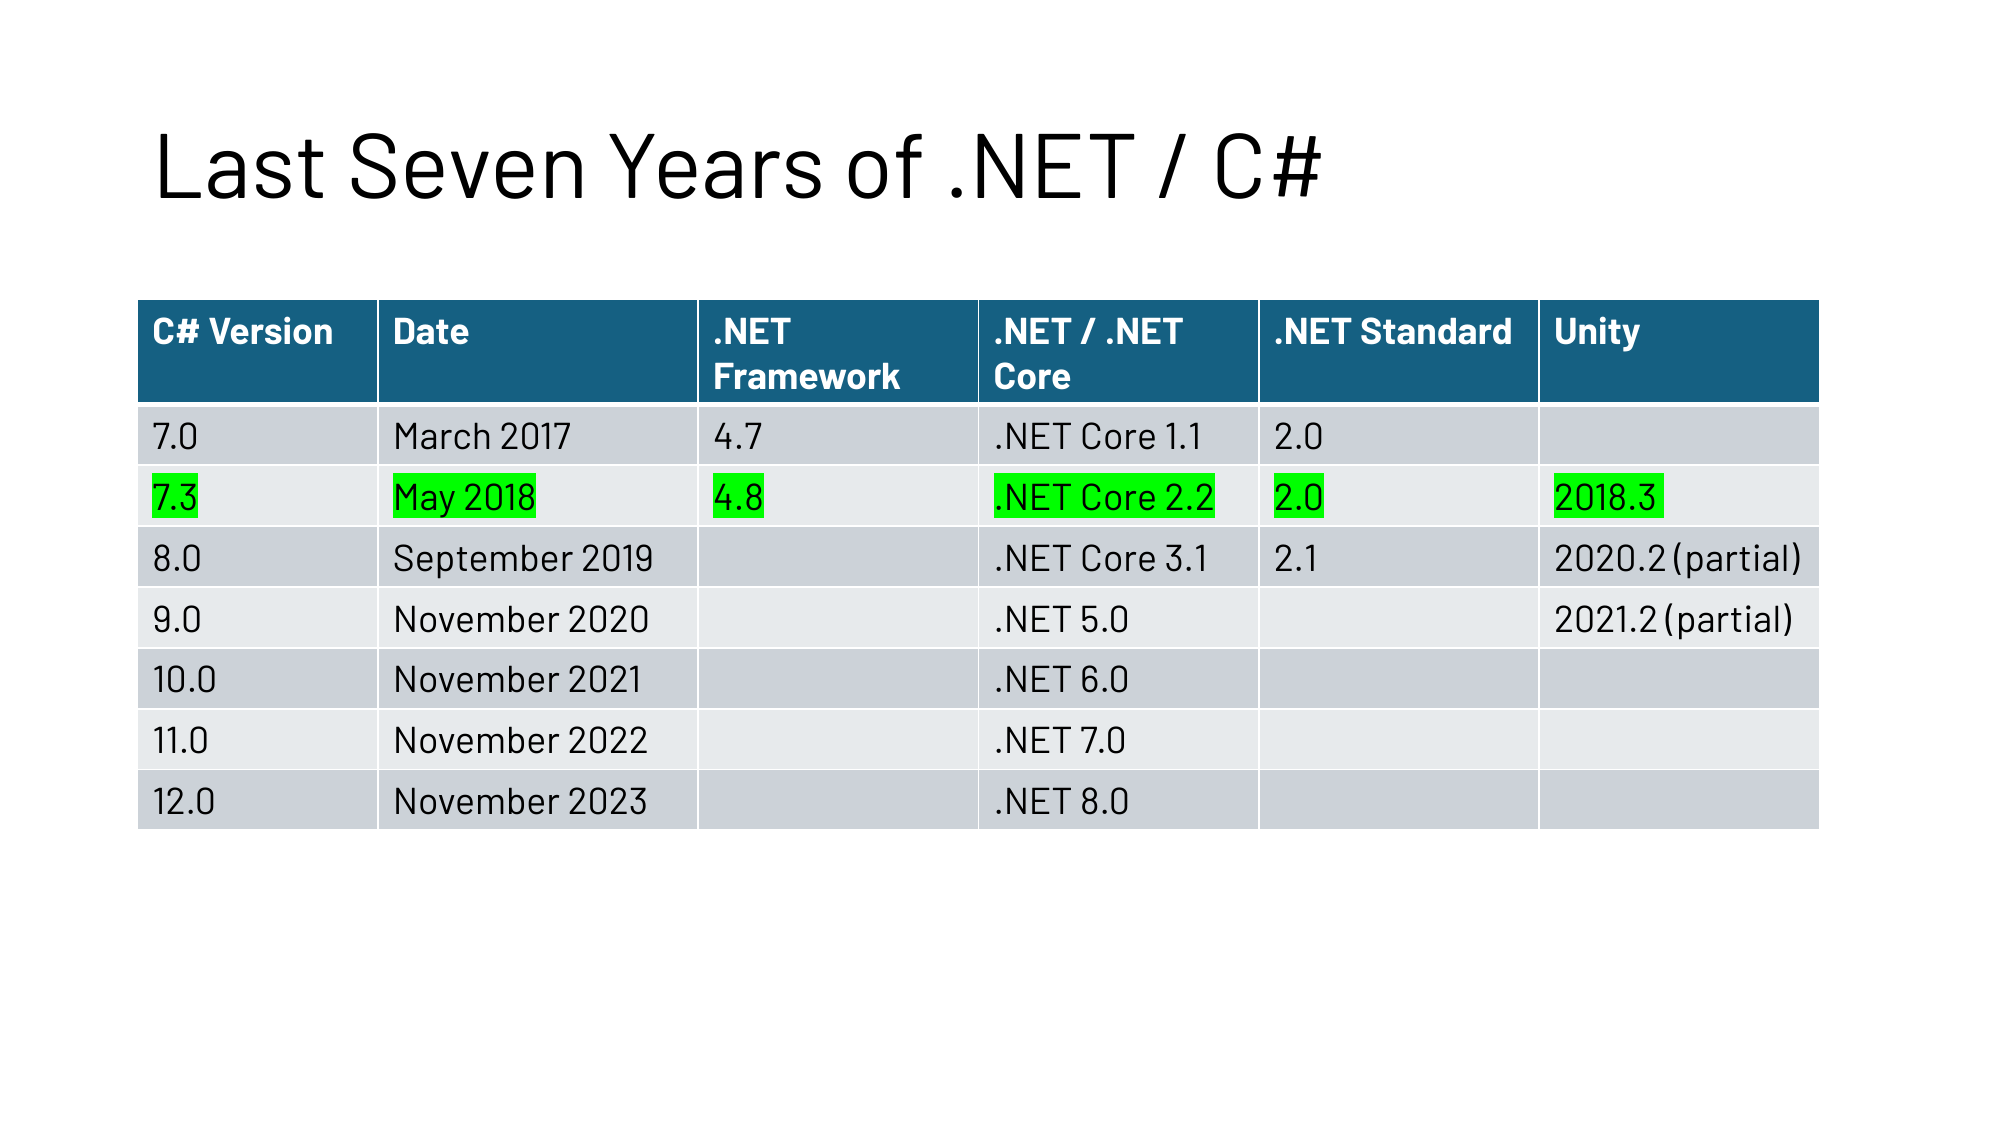

# Last Seven Years of .NET / C#
| C# Version | Date | .NET Framework | .NET / .NET Core | .NET Standard | Unity |
| --- | --- | --- | --- | --- | --- |
| 7.0 | March 2017 | 4.7 | .NET Core 1.1 | 2.0 |  |
| 7.3 | May 2018 | 4.8 | .NET Core 2.2 | 2.0 | 2018.3 |
| 8.0 | September 2019 |  | .NET Core 3.1 | 2.1 | 2020.2 (partial) |
| 9.0 | November 2020 |  | .NET 5.0 |  | 2021.2 (partial) |
| 10.0 | November 2021 |  | .NET 6.0 |  |  |
| 11.0 | November 2022 |  | .NET 7.0 |  |  |
| 12.0 | November 2023 |  | .NET 8.0 |  |  |